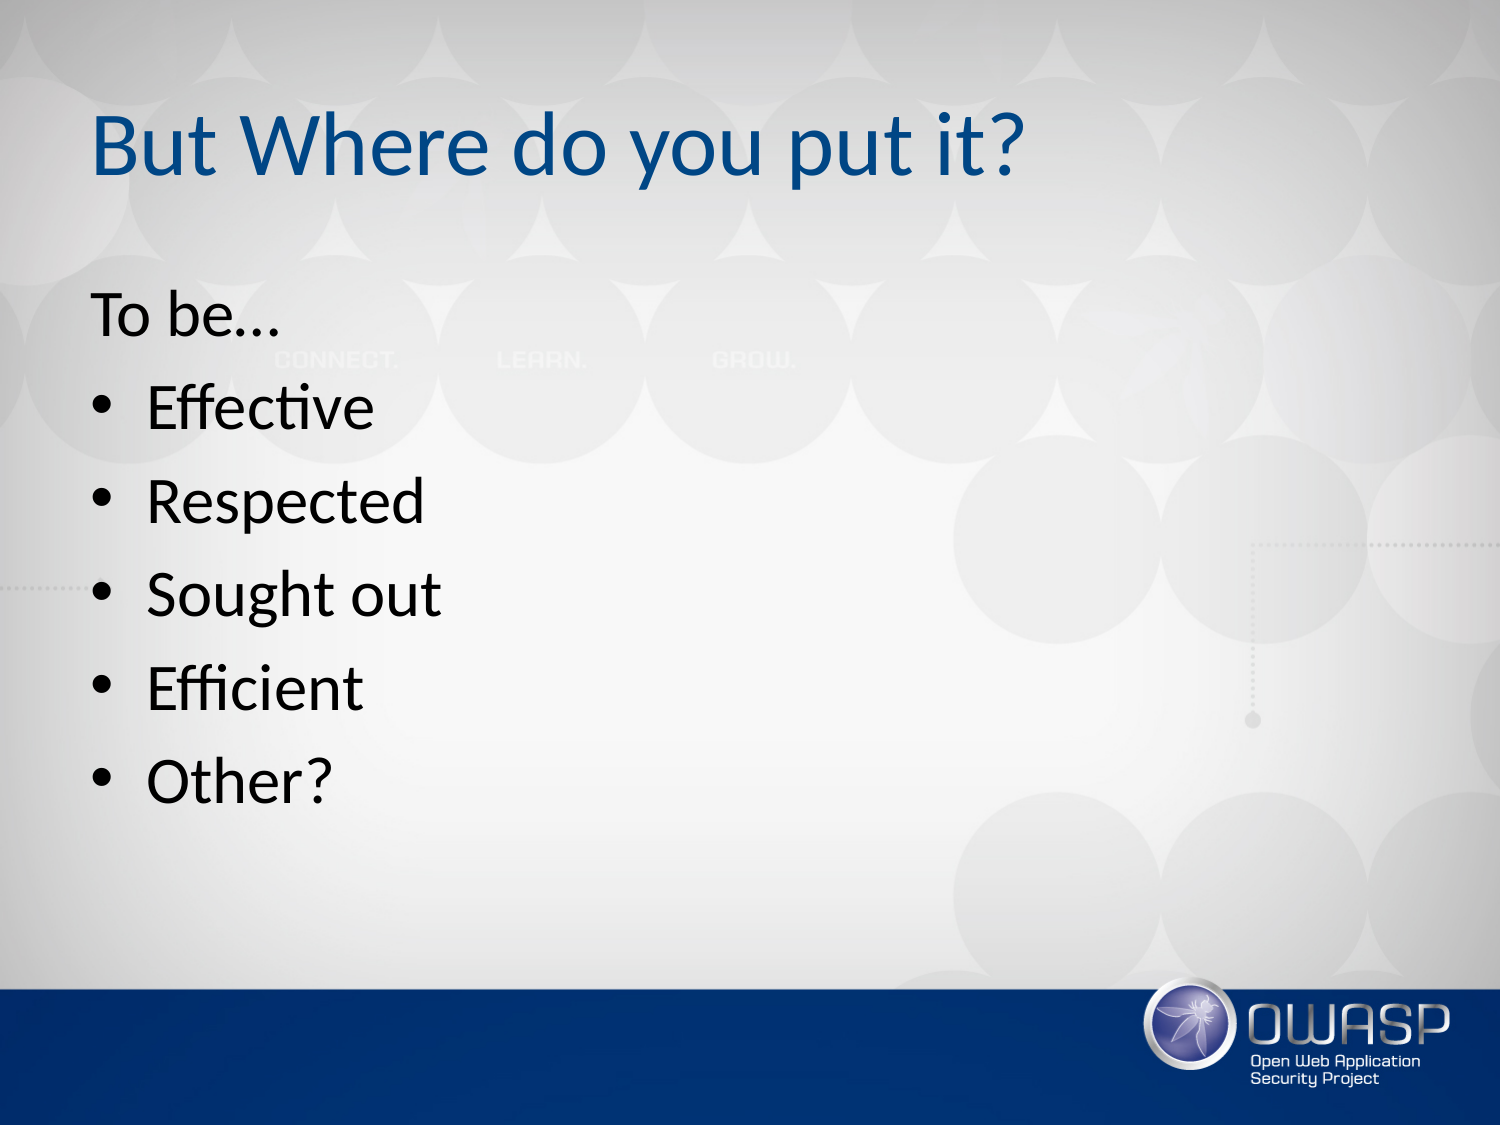

# But Where do you put it?
To be…
Effective
Respected
Sought out
Efficient
Other?